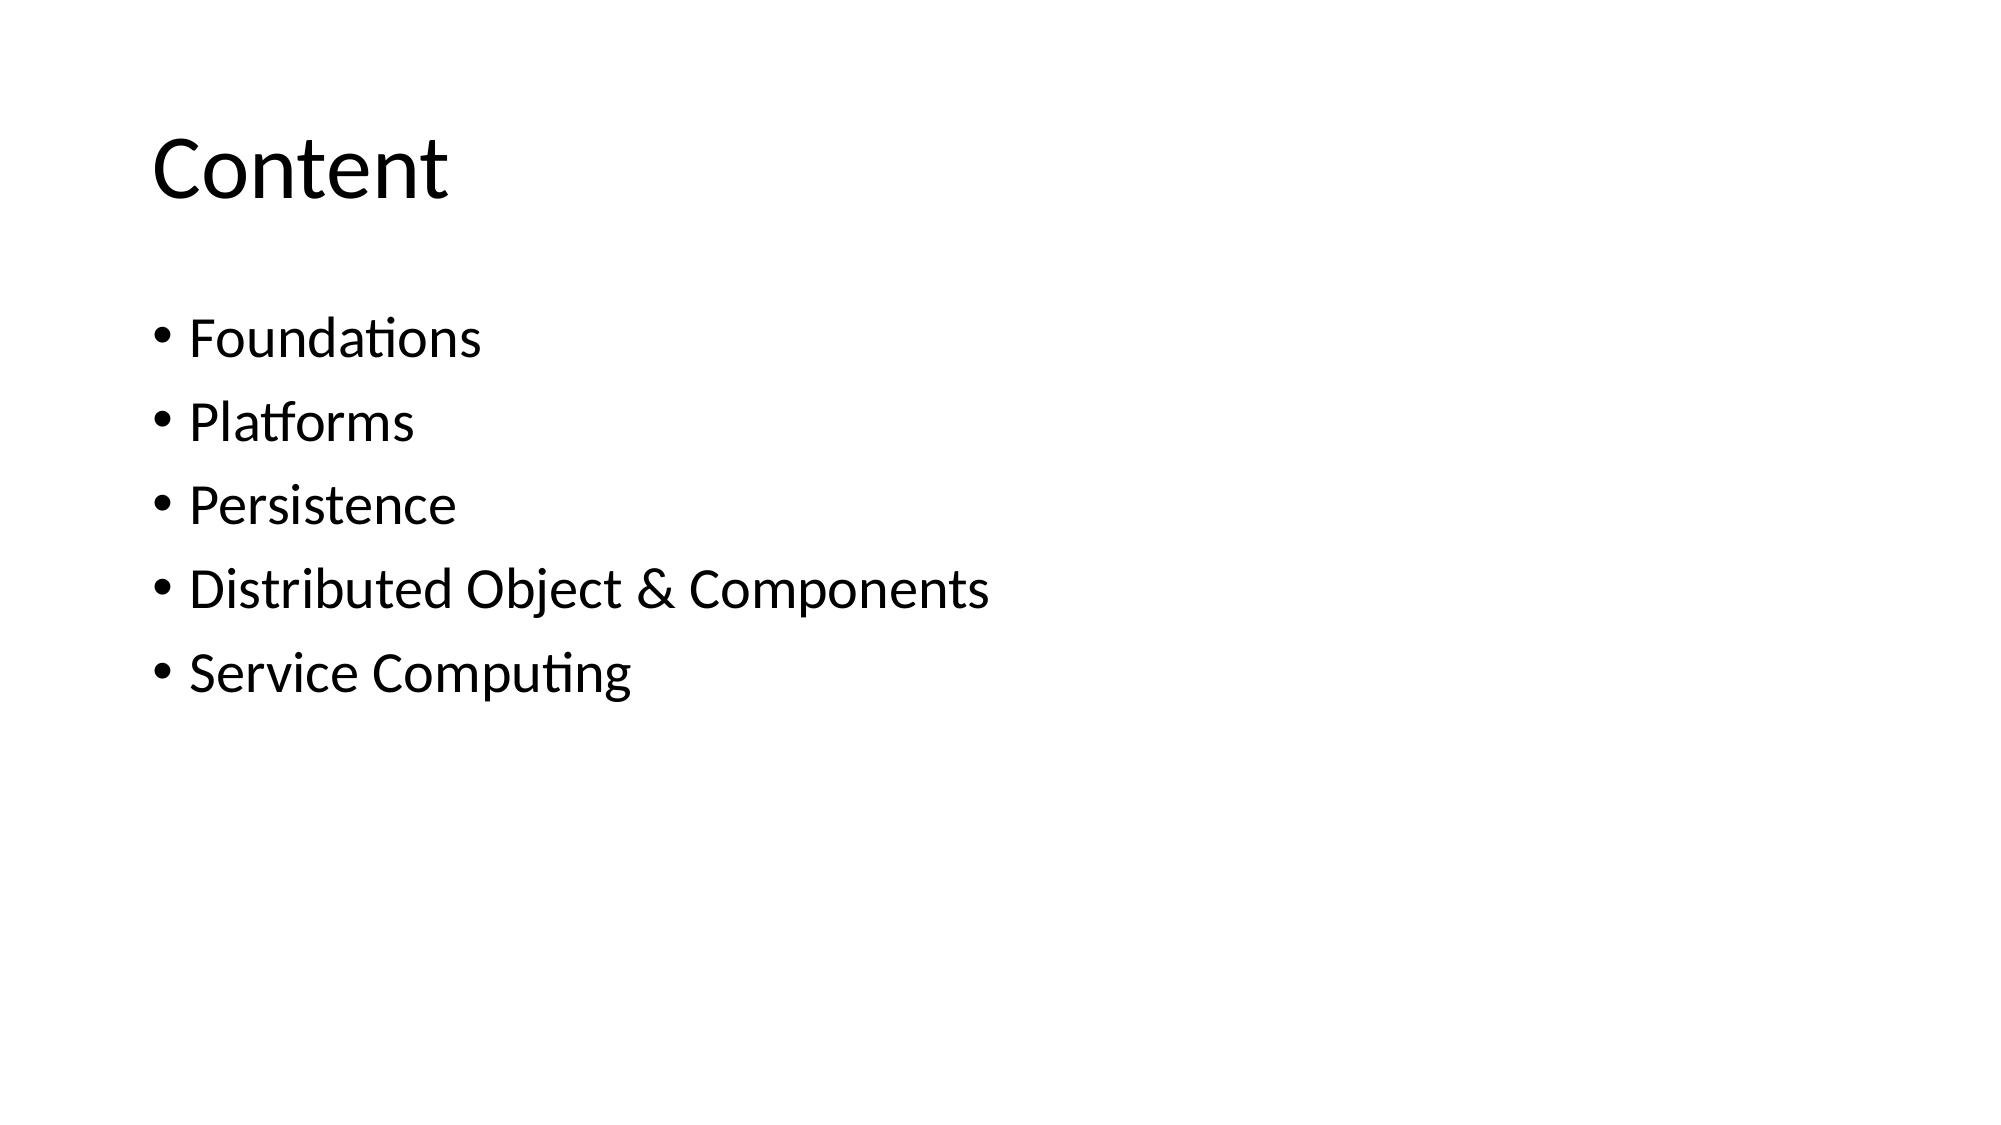

# Content
Foundations
Platforms
Persistence
Distributed Object & Components
Service Computing